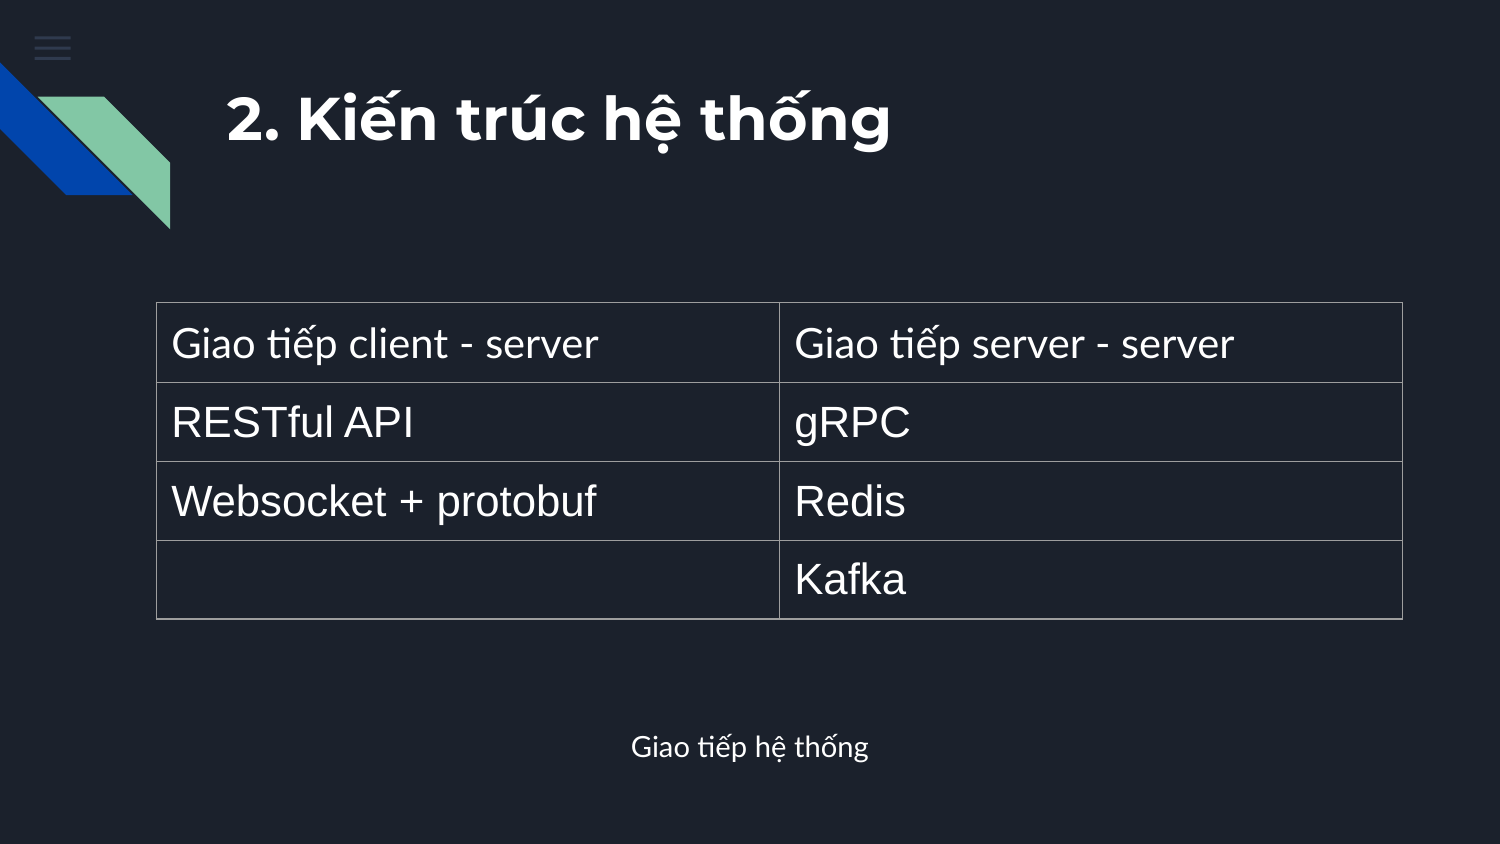

# 2. Kiến trúc hệ thống
| Giao tiếp client - server | Giao tiếp server - server |
| --- | --- |
| RESTful API | gRPC |
| Websocket + protobuf | Redis |
|  | Kafka |
Giao tiếp hệ thống